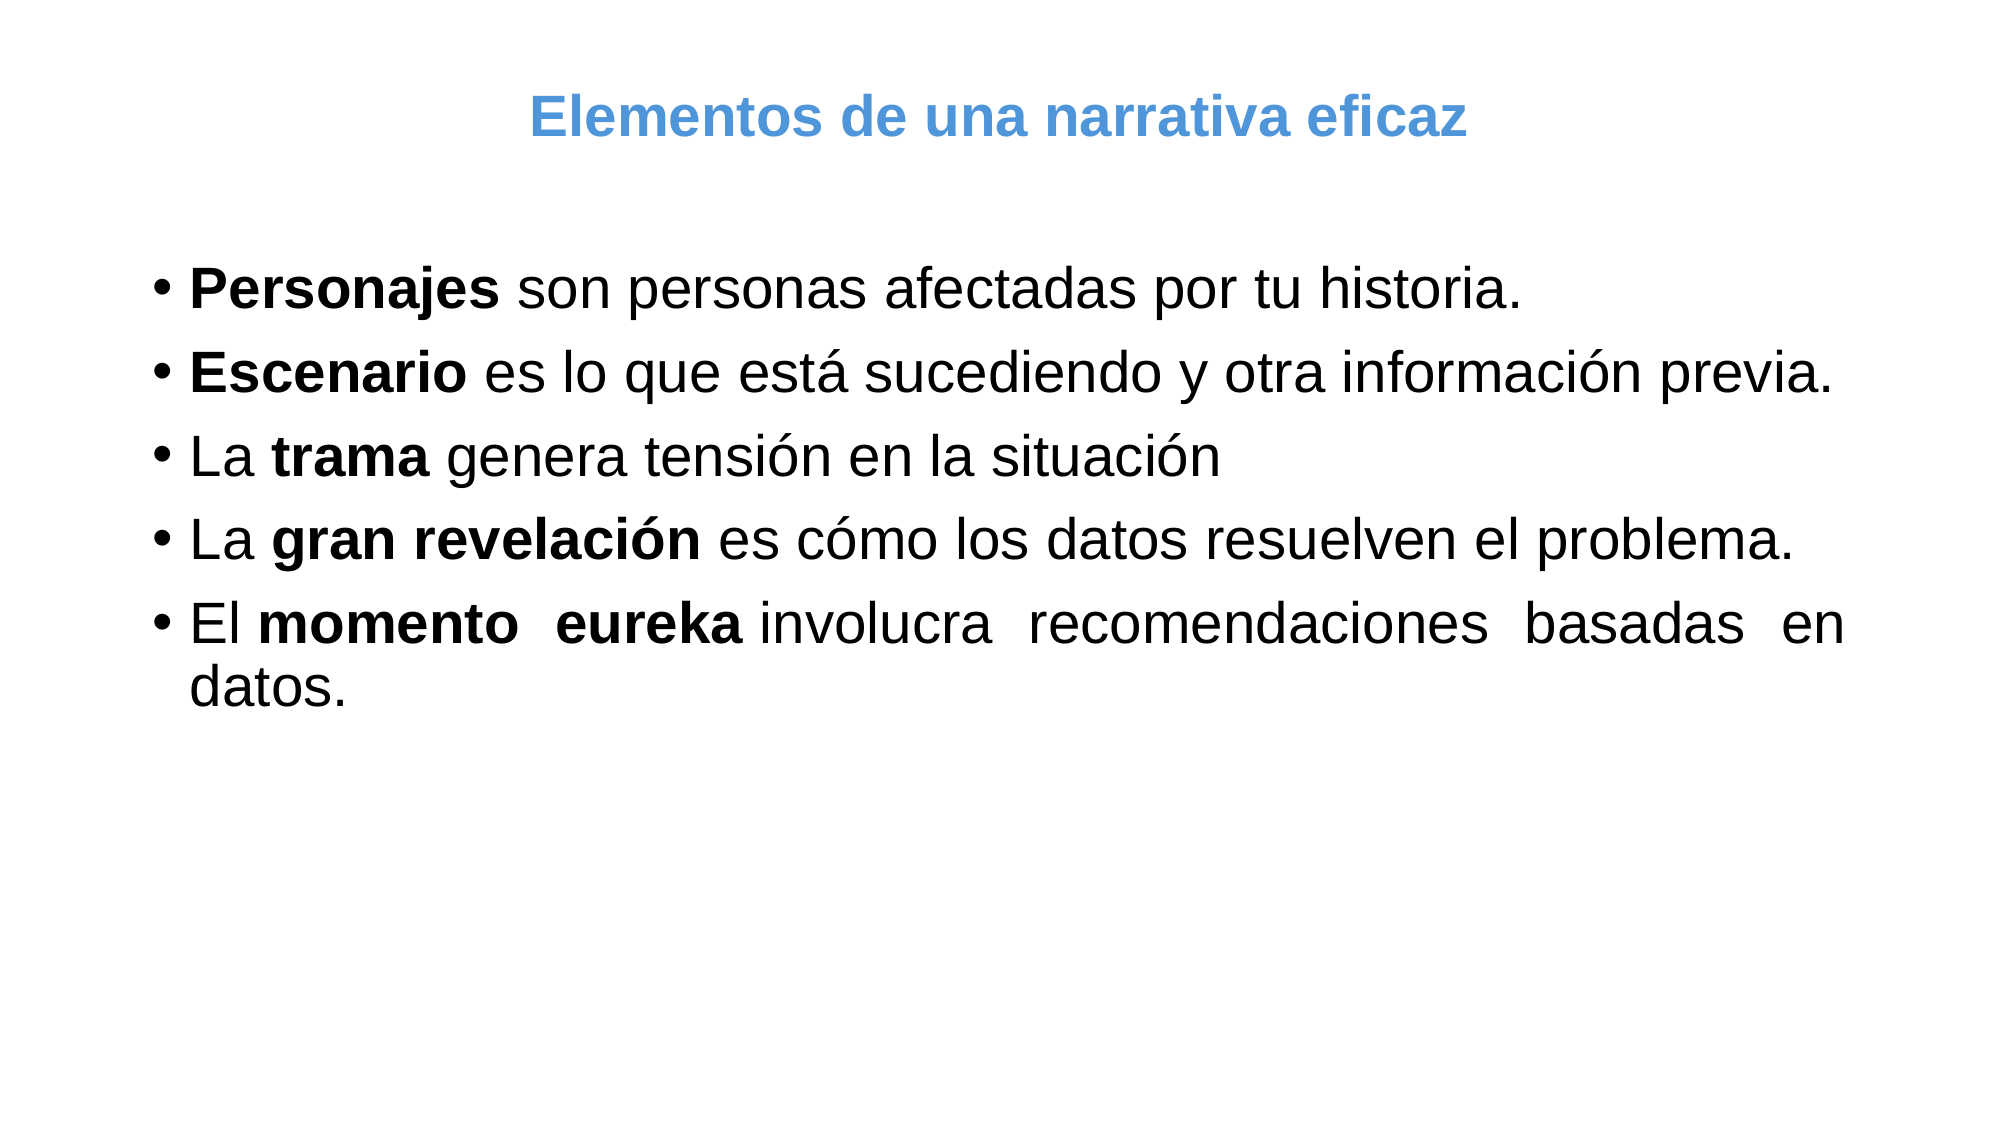

Elementos de una narrativa eficaz

Personajes son personas afectadas por tu historia.
Escenario es lo que está sucediendo y otra información previa.
La trama genera tensión en la situación
La gran revelación es cómo los datos resuelven el problema.
El momento eureka involucra recomendaciones basadas en datos.